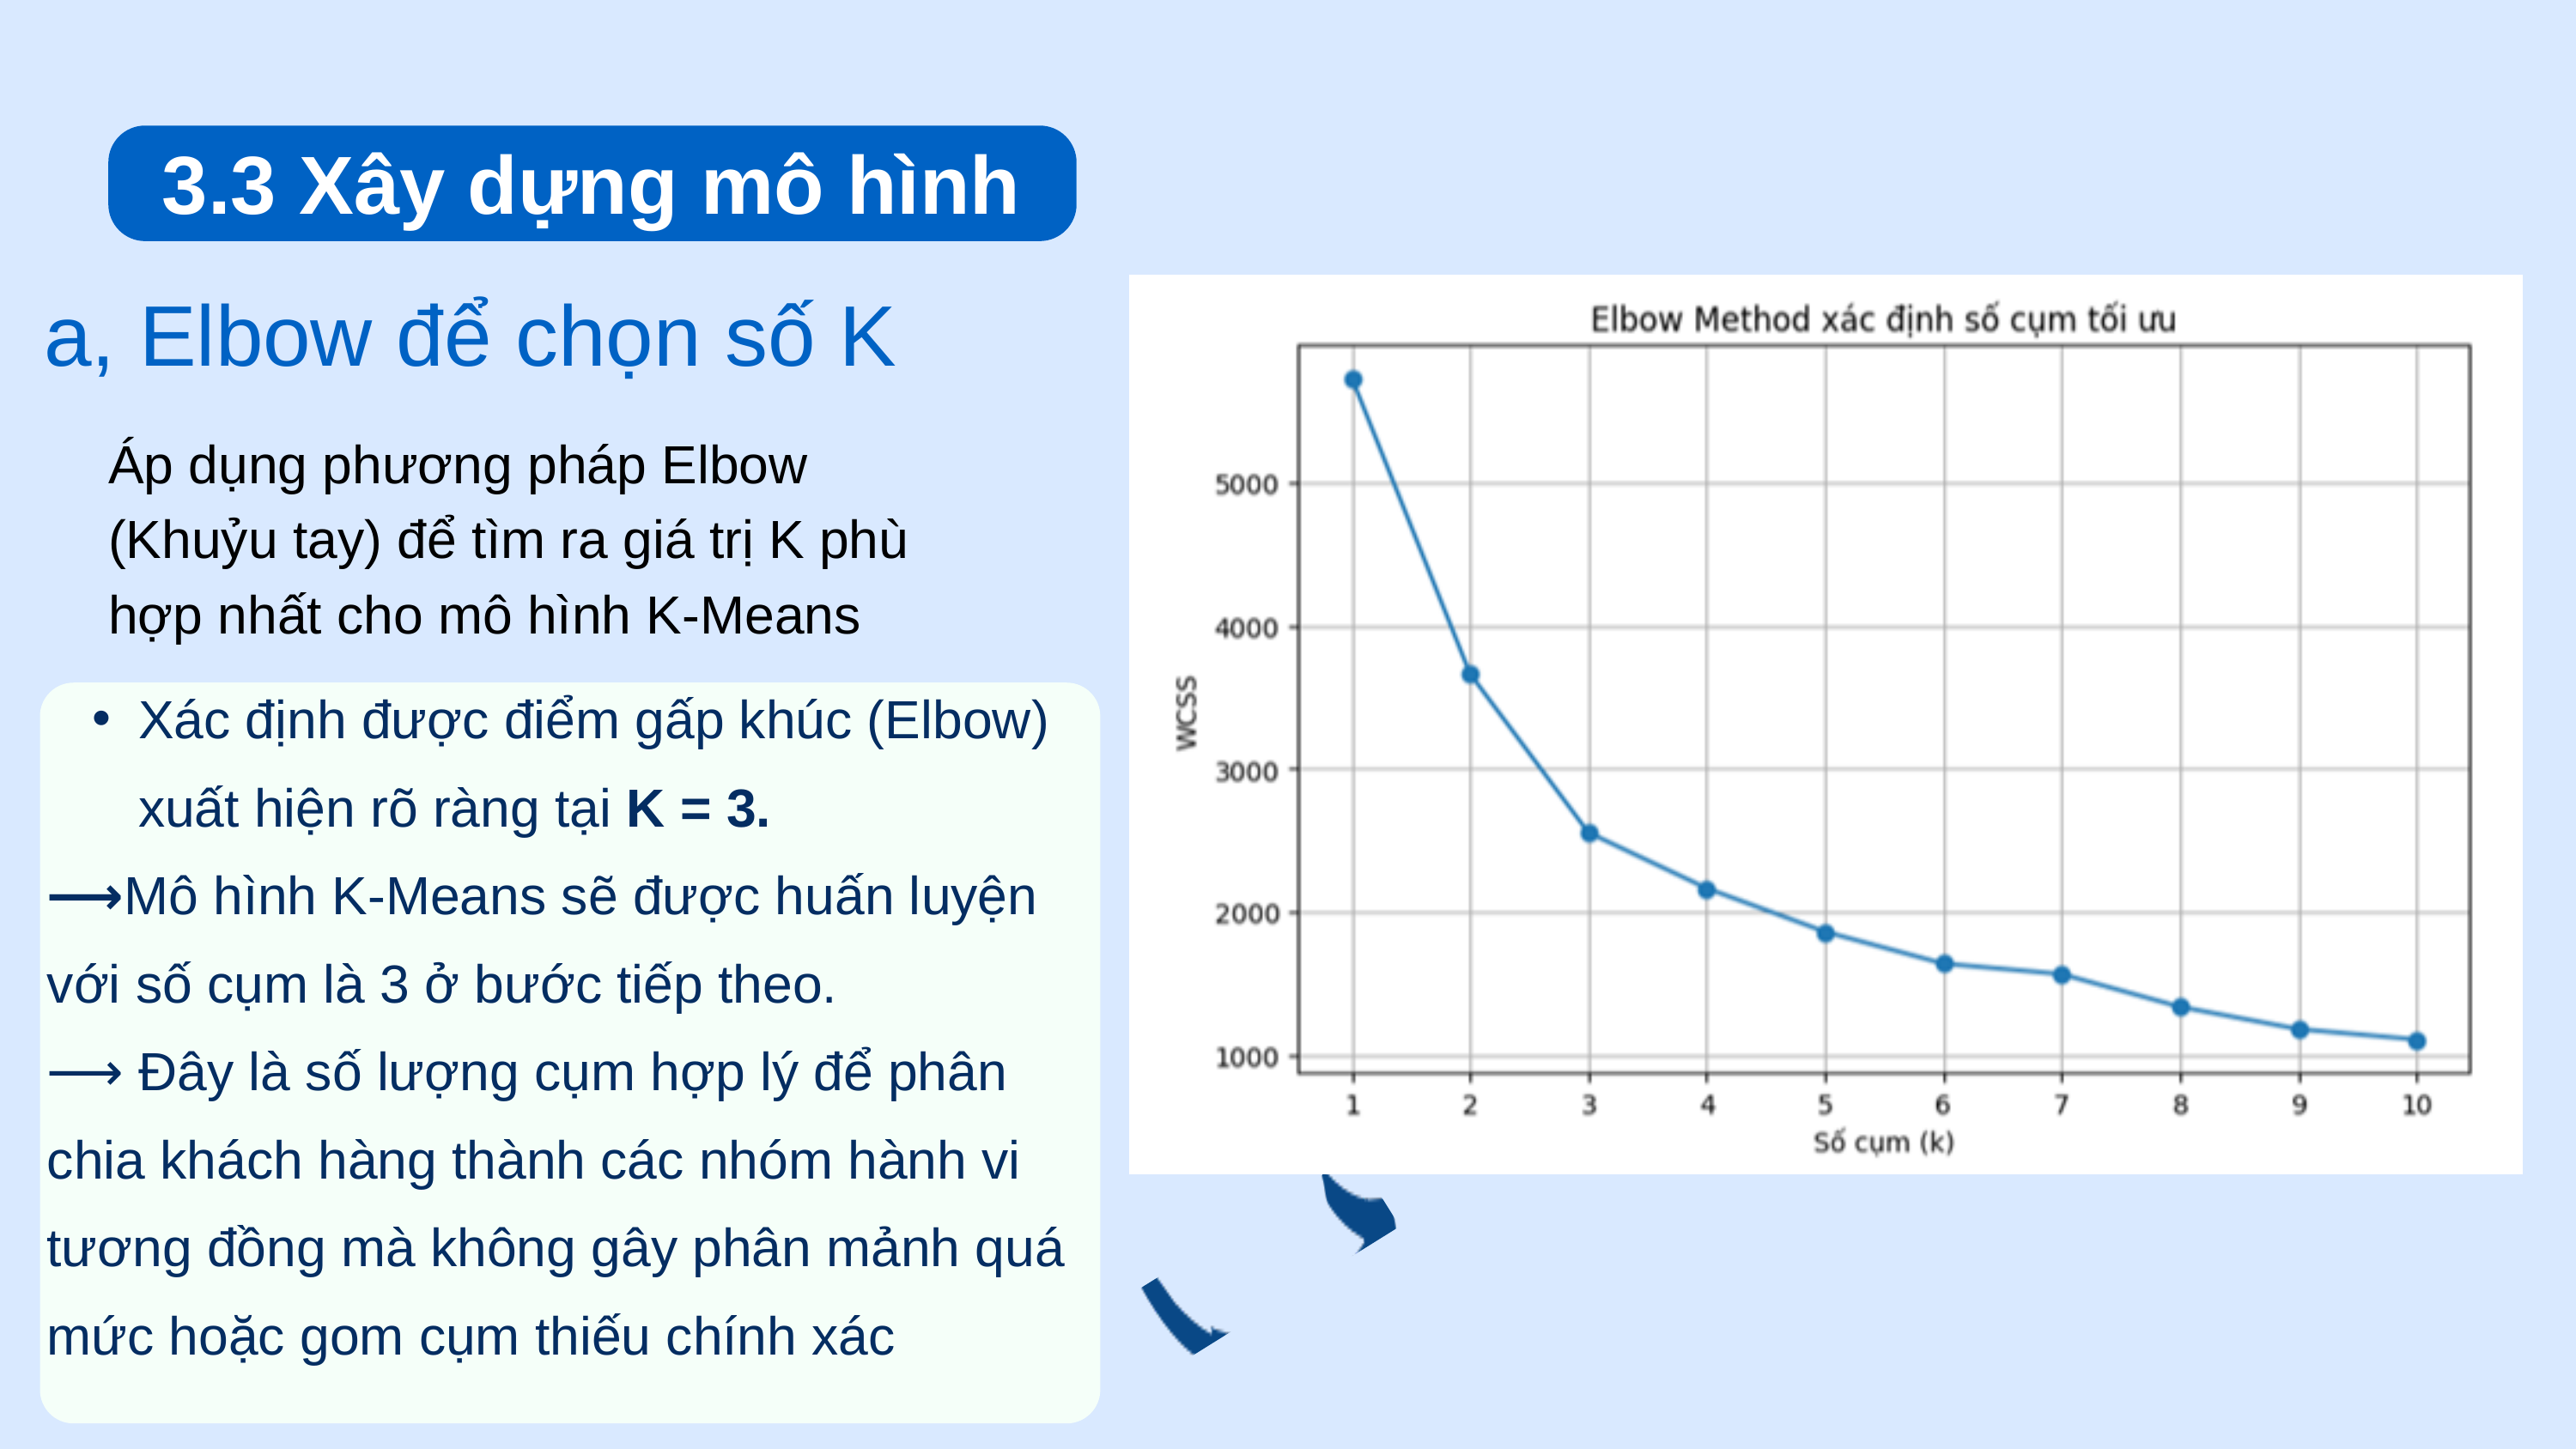

3.3 Xây dựng mô hình

a, Elbow để chọn số K
Áp dụng phương pháp Elbow (Khuỷu tay) để tìm ra giá trị K phù hợp nhất cho mô hình K-Means

Xác định được điểm gấp khúc (Elbow) xuất hiện rõ ràng tại K = 3.
⟶Mô hình K-Means sẽ được huấn luyện với số cụm là 3 ở bước tiếp theo.
⟶ Đây là số lượng cụm hợp lý để phân chia khách hàng thành các nhóm hành vi tương đồng mà không gây phân mảnh quá mức hoặc gom cụm thiếu chính xác